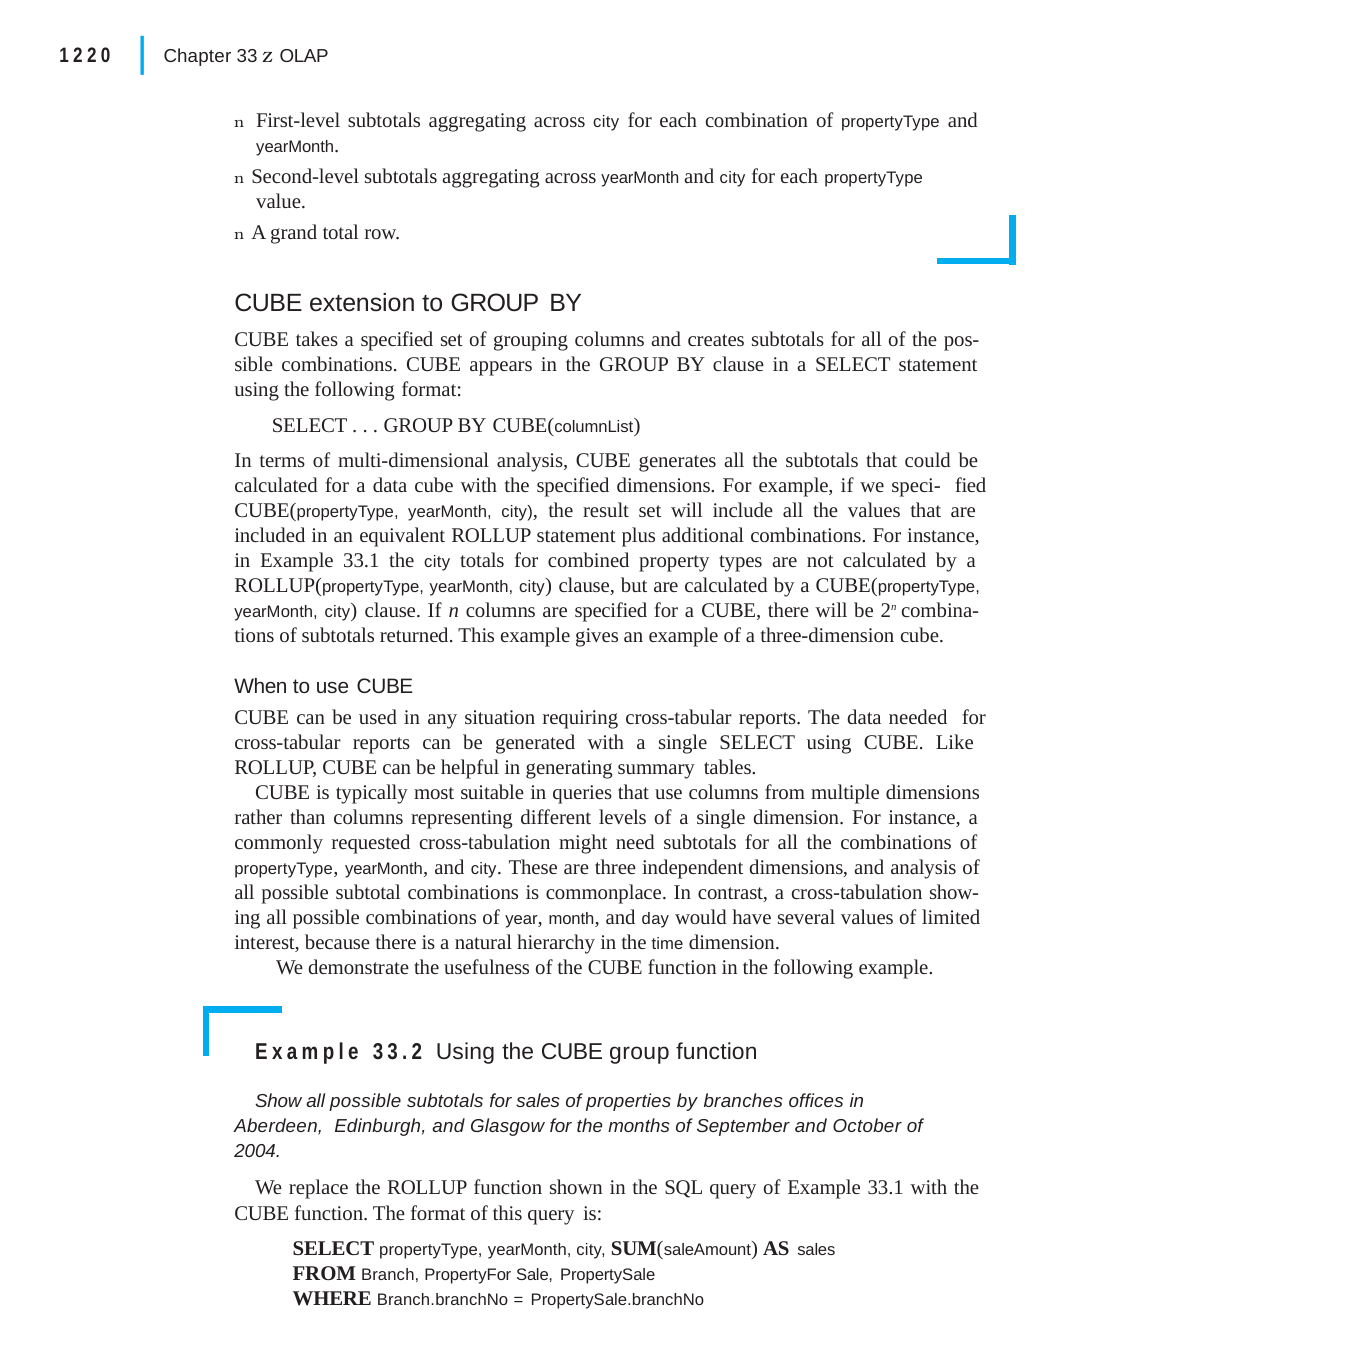

|
1220
Chapter 33 z OLAP
n First-level subtotals aggregating across city for each combination of propertyType and
yearMonth.
n Second-level subtotals aggregating across yearMonth and city for each propertyType
value.
n A grand total row.

CUBE extension to GROUP BY
CUBE takes a specified set of grouping columns and creates subtotals for all of the pos-  sible combinations. CUBE appears in the GROUP BY clause in a SELECT statement  using the following format:
SELECT . . . GROUP BY CUBE(columnList)
In terms of multi-dimensional analysis, CUBE generates all the subtotals that could be  calculated for a data cube with the specified dimensions. For example, if we speci-  fied CUBE(propertyType, yearMonth, city), the result set will include all the values that are  included in an equivalent ROLLUP statement plus additional combinations. For instance,  in Example 33.1 the city totals for combined property types are not calculated by a  ROLLUP(propertyType, yearMonth, city) clause, but are calculated by a CUBE(propertyType,  yearMonth, city) clause. If n columns are specified for a CUBE, there will be 2n combina-  tions of subtotals returned. This example gives an example of a three-dimension cube.

When to use CUBE
CUBE can be used in any situation requiring cross-tabular reports. The data needed  for cross-tabular reports can be generated with a single SELECT using CUBE. Like  ROLLUP, CUBE can be helpful in generating summary tables.
CUBE is typically most suitable in queries that use columns from multiple dimensions  rather than columns representing different levels of a single dimension. For instance, a  commonly requested cross-tabulation might need subtotals for all the combinations of  propertyType, yearMonth, and city. These are three independent dimensions, and analysis of  all possible subtotal combinations is commonplace. In contrast, a cross-tabulation show-  ing all possible combinations of year, month, and day would have several values of limited  interest, because there is a natural hierarchy in the time dimension.
We demonstrate the usefulness of the CUBE function in the following example.

Example 33.2 Using the CUBE group function
Show all possible subtotals for sales of properties by branches offices in Aberdeen,  Edinburgh, and Glasgow for the months of September and October of 2004.
We replace the ROLLUP function shown in the SQL query of Example 33.1 with the  CUBE function. The format of this query is:
SELECT propertyType, yearMonth, city, SUM(saleAmount) AS sales
FROM Branch, PropertyFor Sale, PropertySale
WHERE Branch.branchNo = PropertySale.branchNo